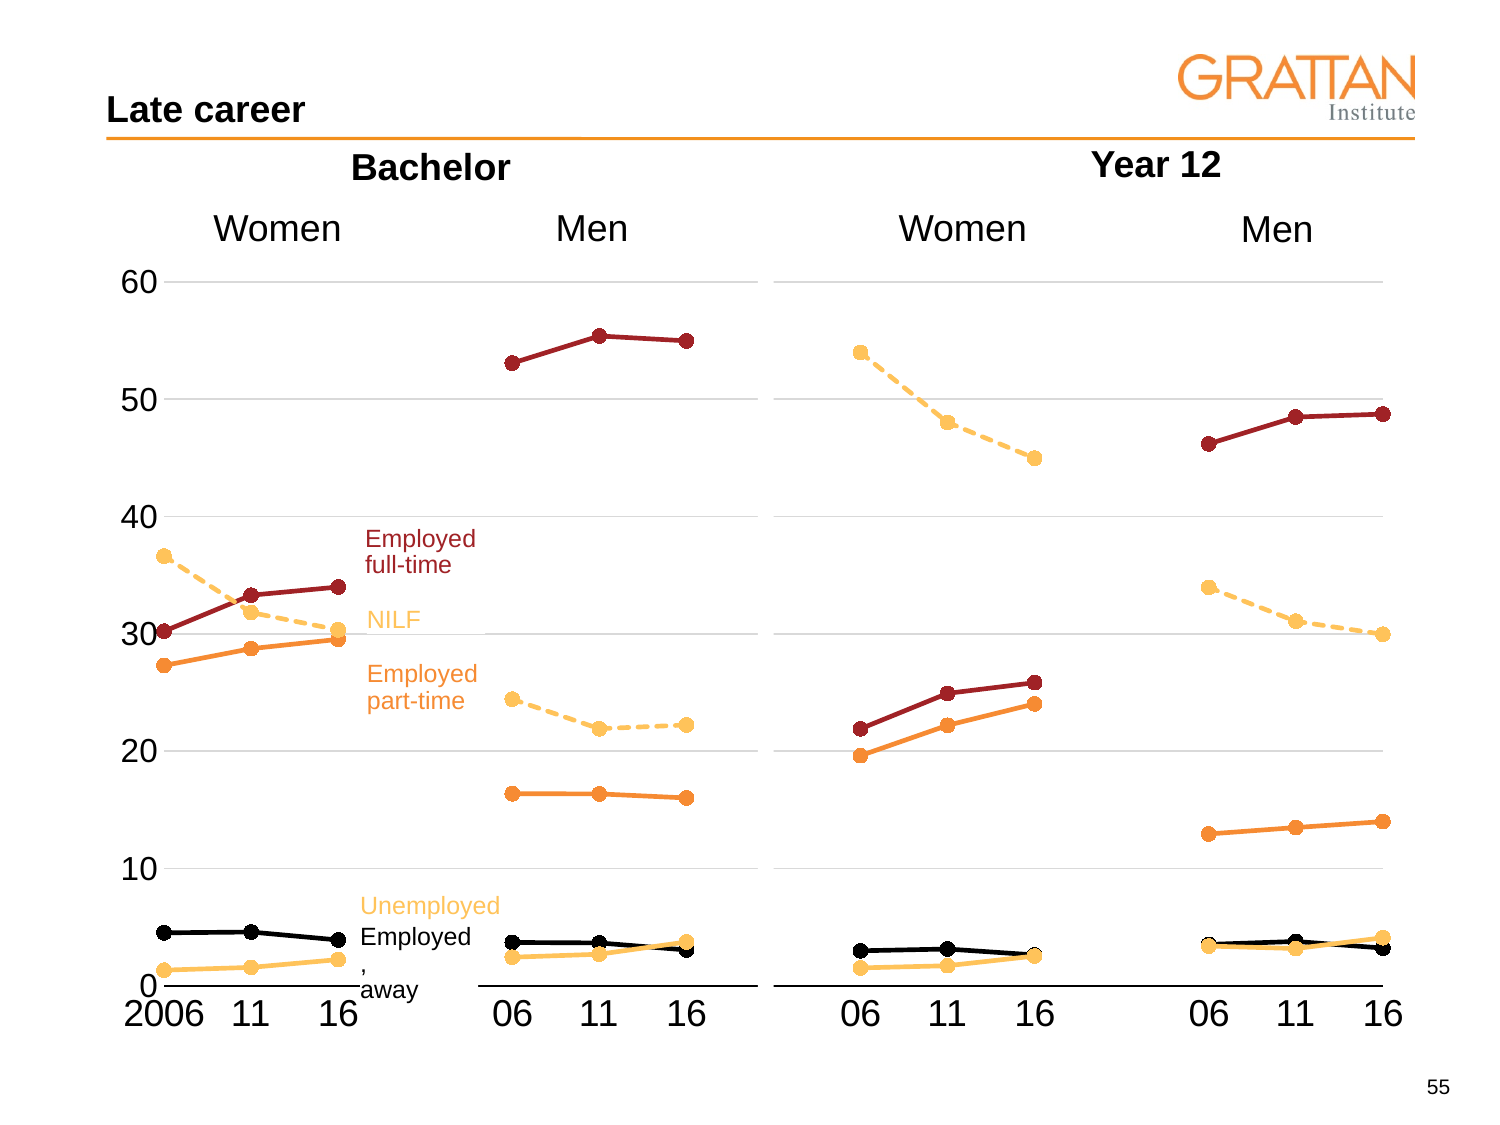

# Late career
Year 12
Bachelor
Women
Men
Women

Men

### Chart

| Category | Year 12 or equivalent_Male_FT | Year 12 or equivalent_Male_PT | Year 12 or equivalent_Male_Away | Year 12 or equivalent_Male_Unemp | Year 12 or equivalent_Male_NILF |
|---|---|---|---|---|---|
| 2006 | 30.225545103846496 | 27.30059200367602 | 4.510918697616539 | 1.329194065617684 | 36.63375012924326 |
| 11 | 33.29310494496006 | 28.73423957534245 | 4.5843529594136125 | 1.570056885128046 | 31.818245635155836 |
| 16 | 33.99481761219208 | 29.53204022864721 | 3.9034961156004626 | 2.230989946657698 | 30.338656096902547 |
|  | None | None | None | None | None |
| 06 | 53.07732154179166 | 16.36872217862696 | 3.693998044830541 | 2.432681856033444 | 24.42727637871739 |
| 11 | 55.3934680565329 | 16.356279676623725 | 3.6522333281694137 | 2.690272630268895 | 21.907746308405073 |
| 16 | 54.97263373591196 | 16.01108297947338 | 3.0521073956301854 | 3.7322037029111628 | 22.231972186073317 |
|  | None | None | None | None | None |
| 06 | 21.904274173676896 | 19.612917027214408 | 2.981441388666713 | 1.5235800289764676 | 53.97778738146551 |
| 11 | 24.925938736941667 | 22.20208270146269 | 3.1332161197771677 | 1.7098729248427205 | 48.02888951697575 |
| 16 | 25.837104340612477 | 24.028115926830687 | 2.630182394810088 | 2.5320997496314837 | 44.97249758811526 |
|  | None | None | None | None | None |
| 06 | 46.19573560508266 | 12.936287904031872 | 3.5252821691494196 | 3.384976283122832 | 33.957718038613216 |
| 11 | 48.48288581053638 | 13.487905052282079 | 3.7777196020423474 | 3.174499311823228 | 31.076990223315953 |
| 16 | 48.72992356172384 | 13.996107437387291 | 3.2145811106981284 | 4.094648775824572 | 29.964739114366164 |
Employed
full-time
NILF
Employed
part-time
Unemployed
Employed,
away